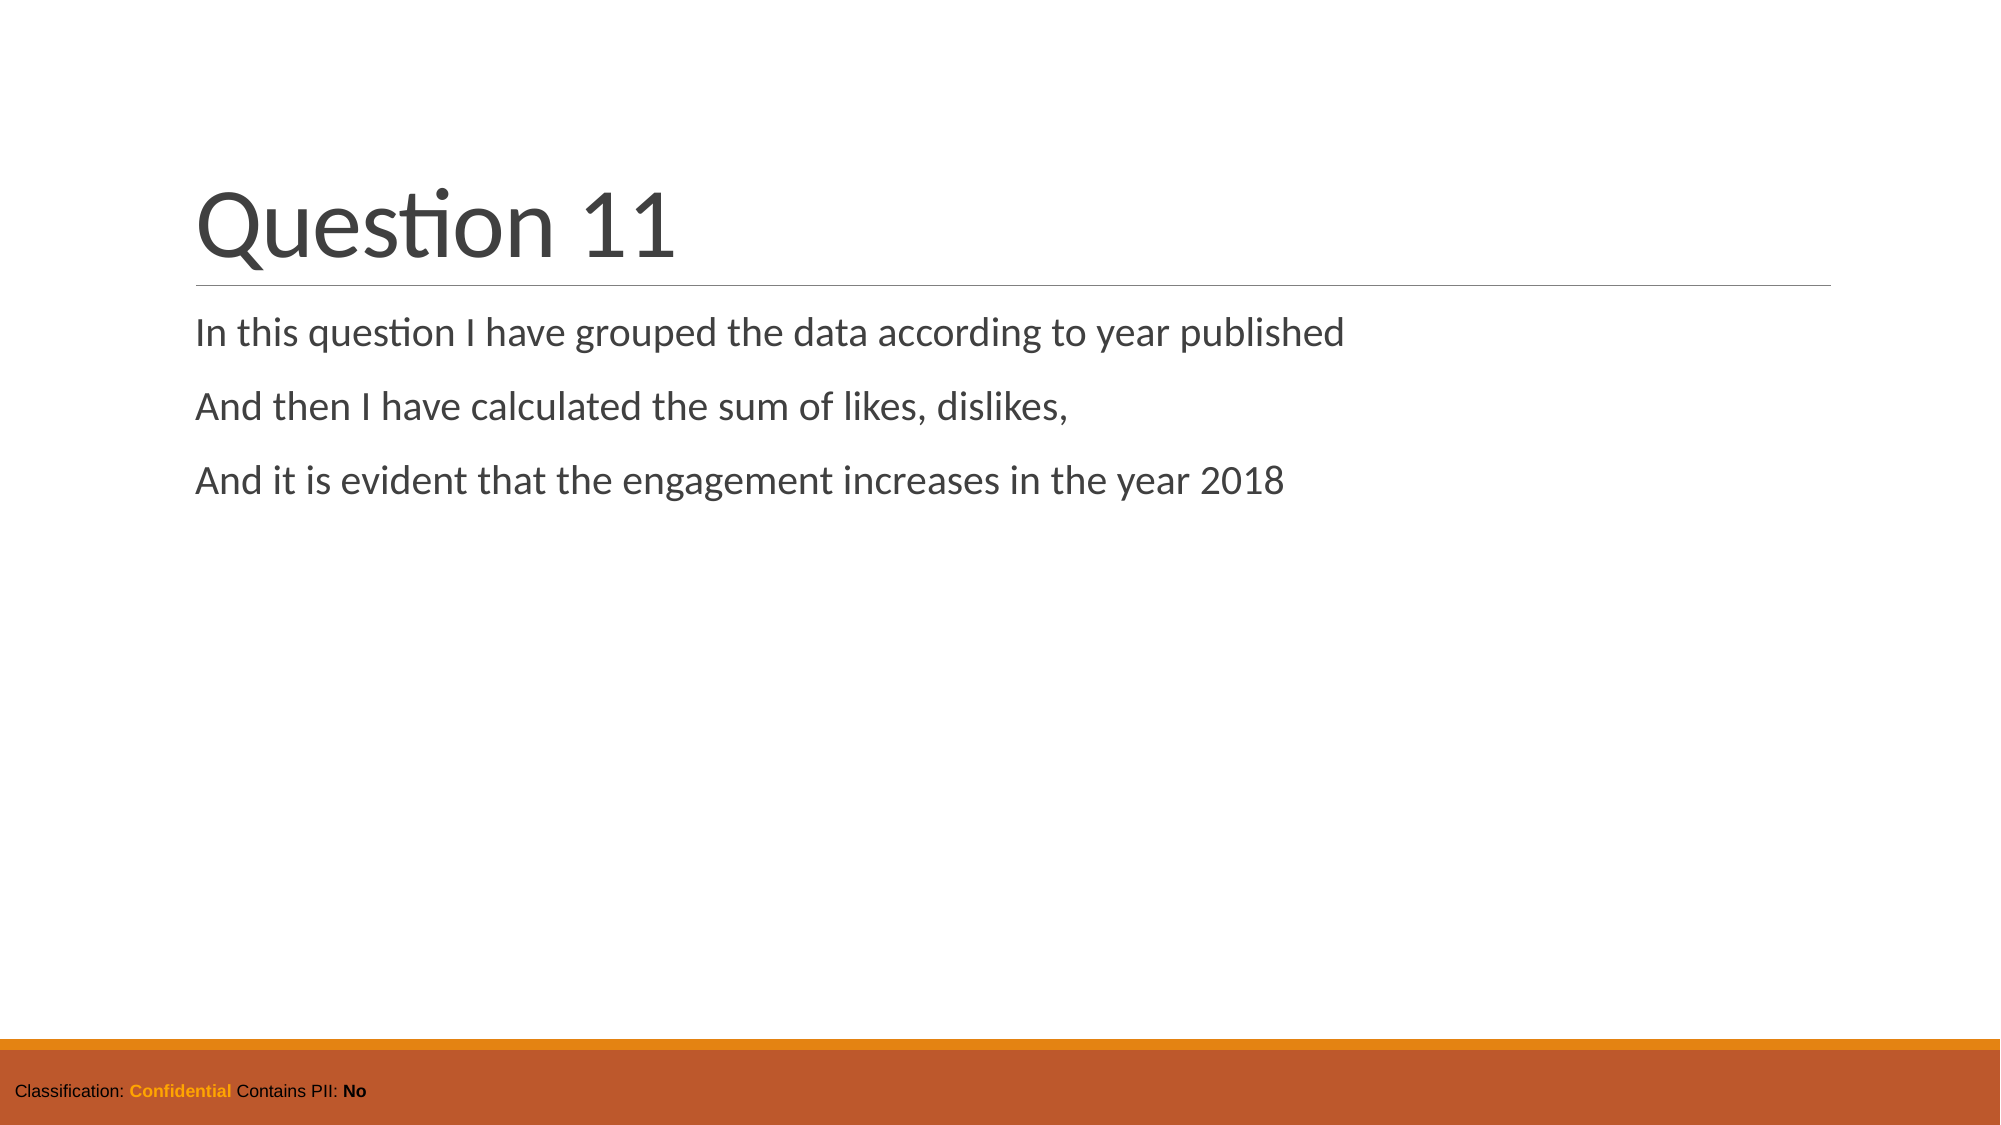

# Question 11
In this question I have grouped the data according to year published
And then I have calculated the sum of likes, dislikes,
And it is evident that the engagement increases in the year 2018